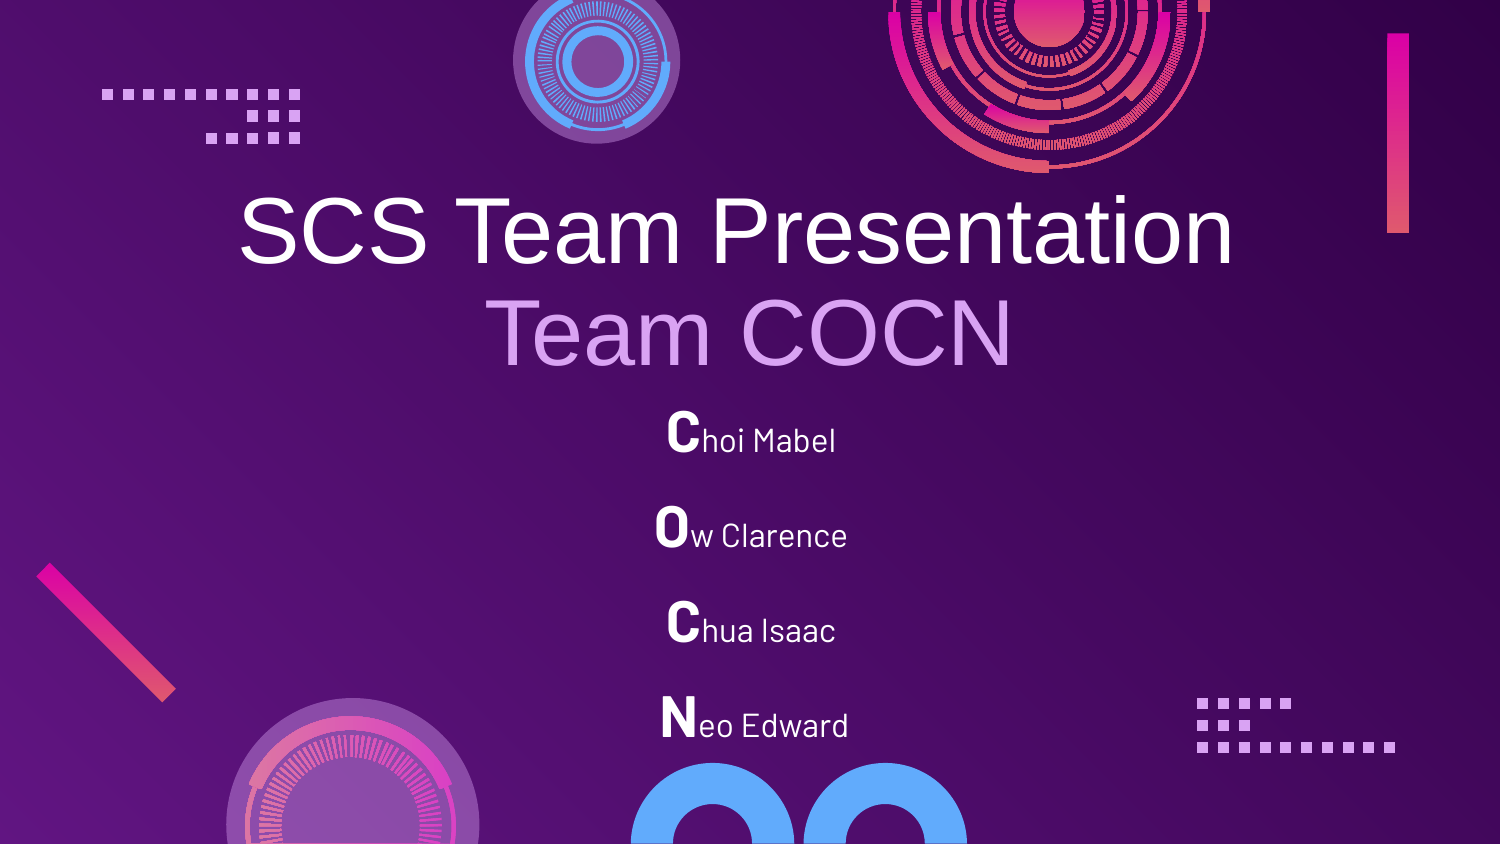

# SCS Team Presentation Team COCN
Choi Mabel
Ow Clarence
Chua Isaac
Neo Edward